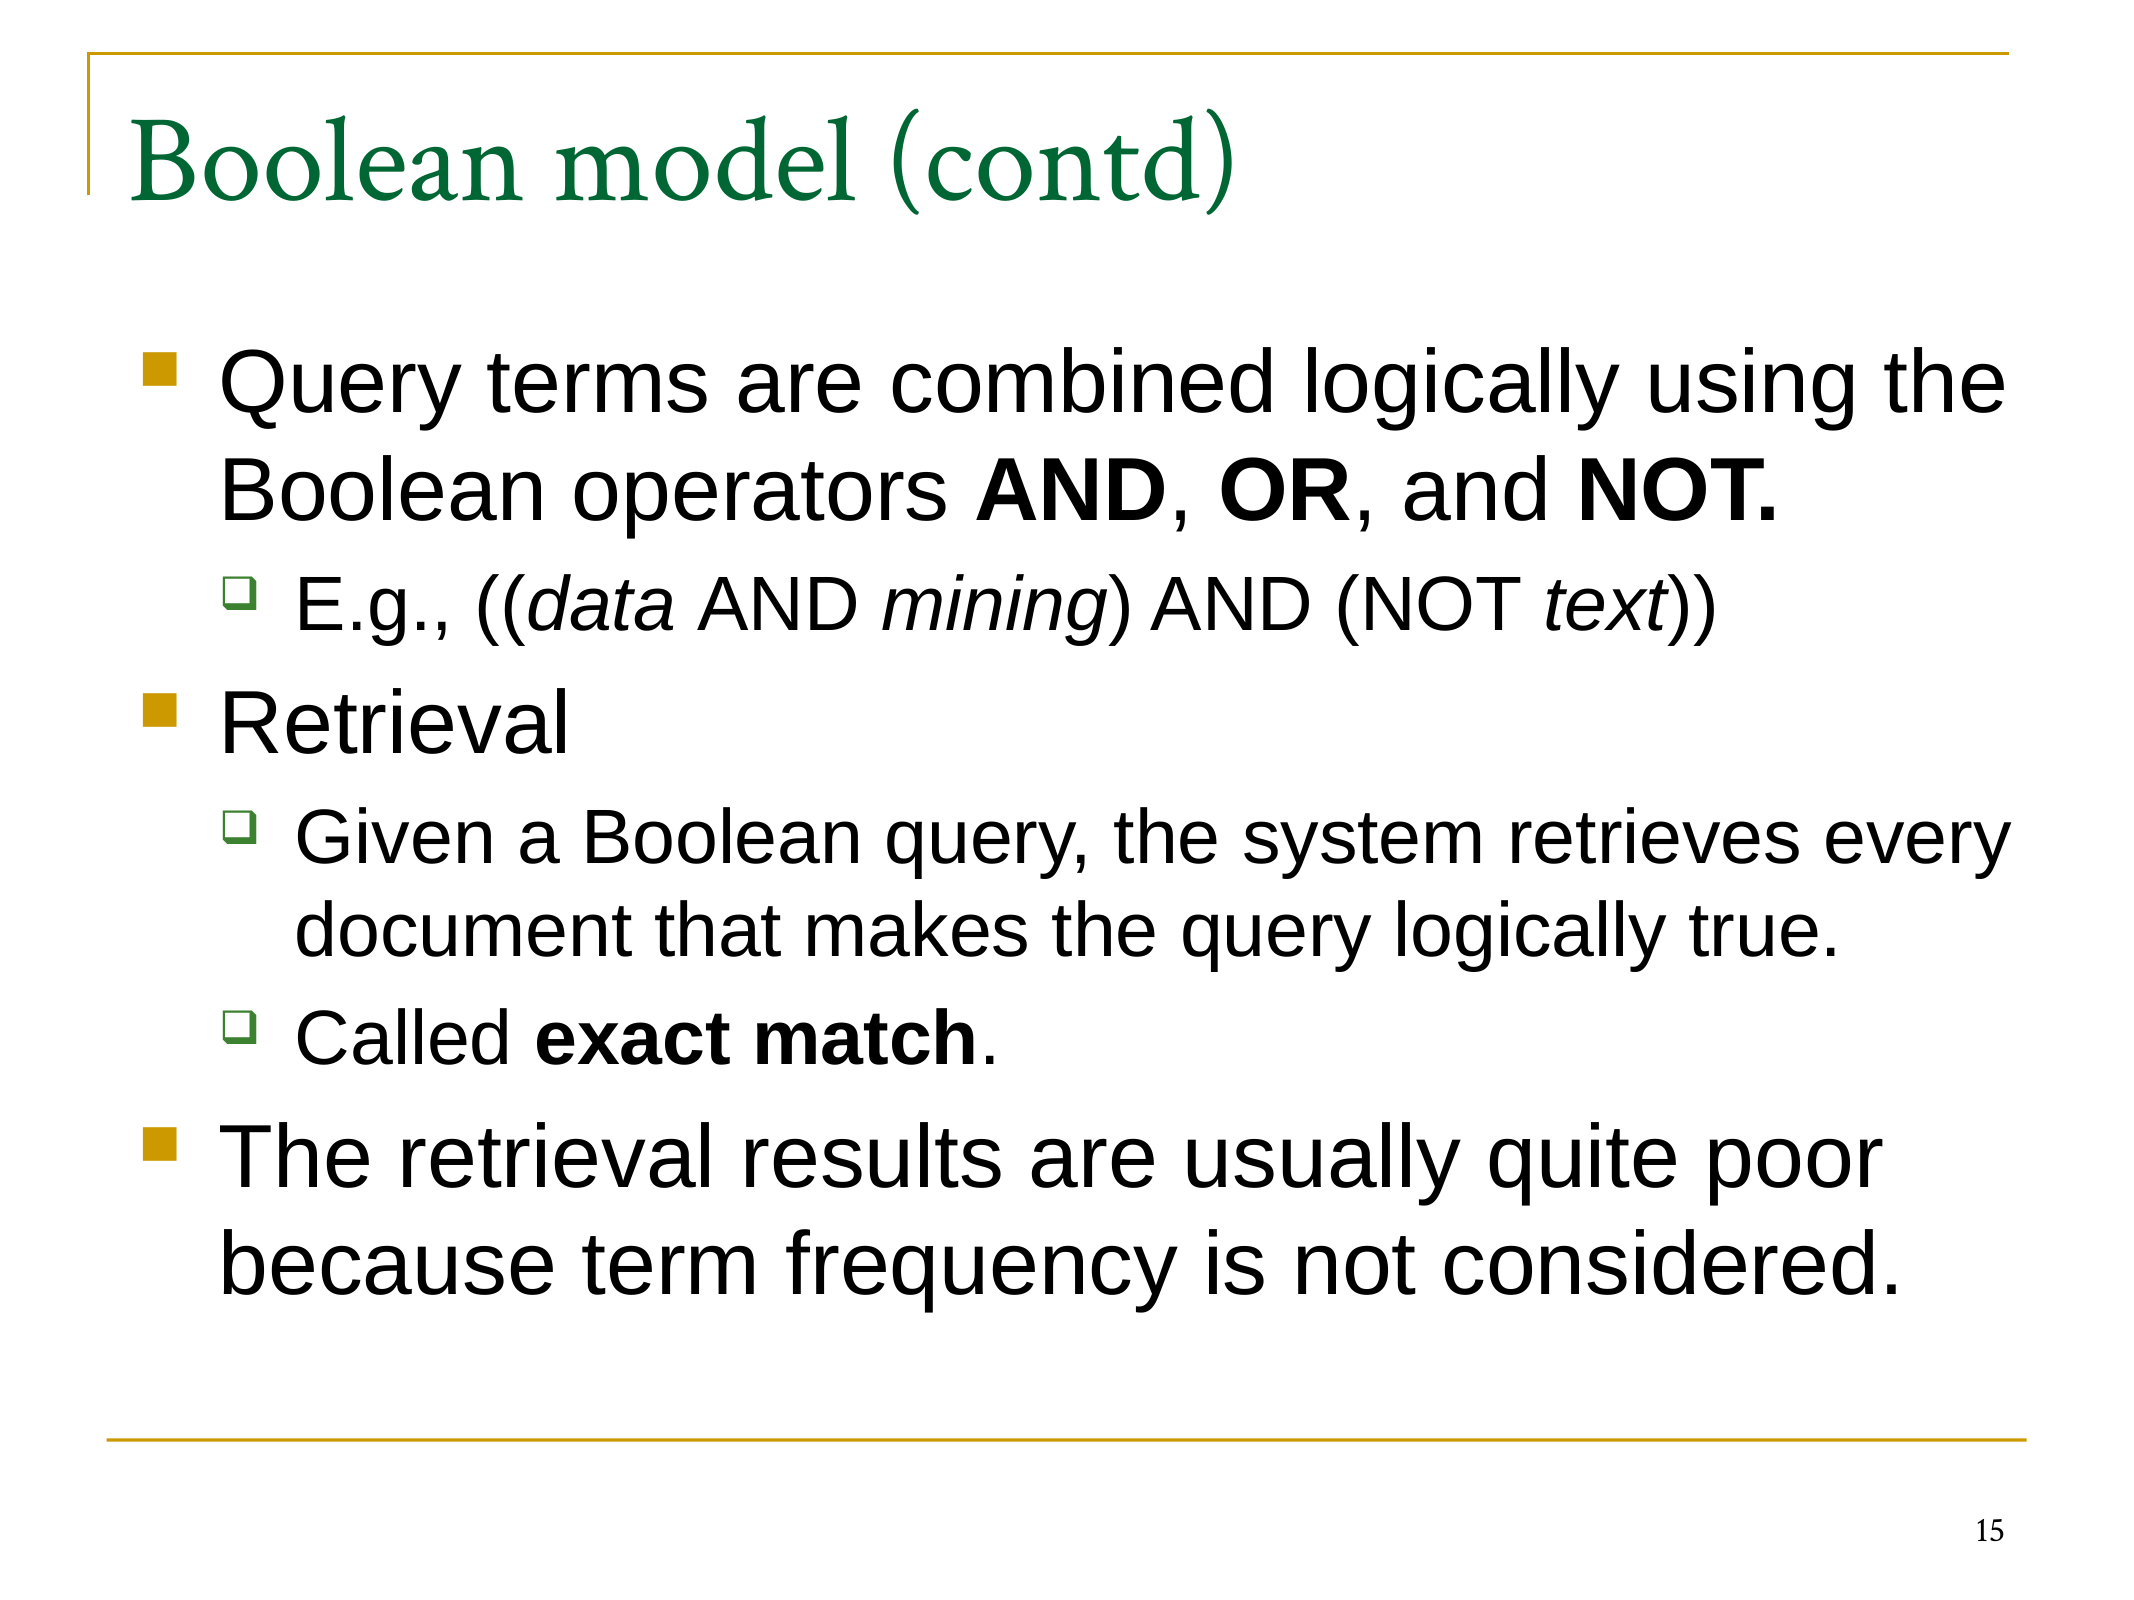

# Boolean model (contd)
Query terms are combined logically using the Boolean operators AND, OR, and NOT.
E.g., ((data AND mining) AND (NOT text))
Retrieval
Given a Boolean query, the system retrieves every document that makes the query logically true.
Called exact match.
The retrieval results are usually quite poor because term frequency is not considered.
15